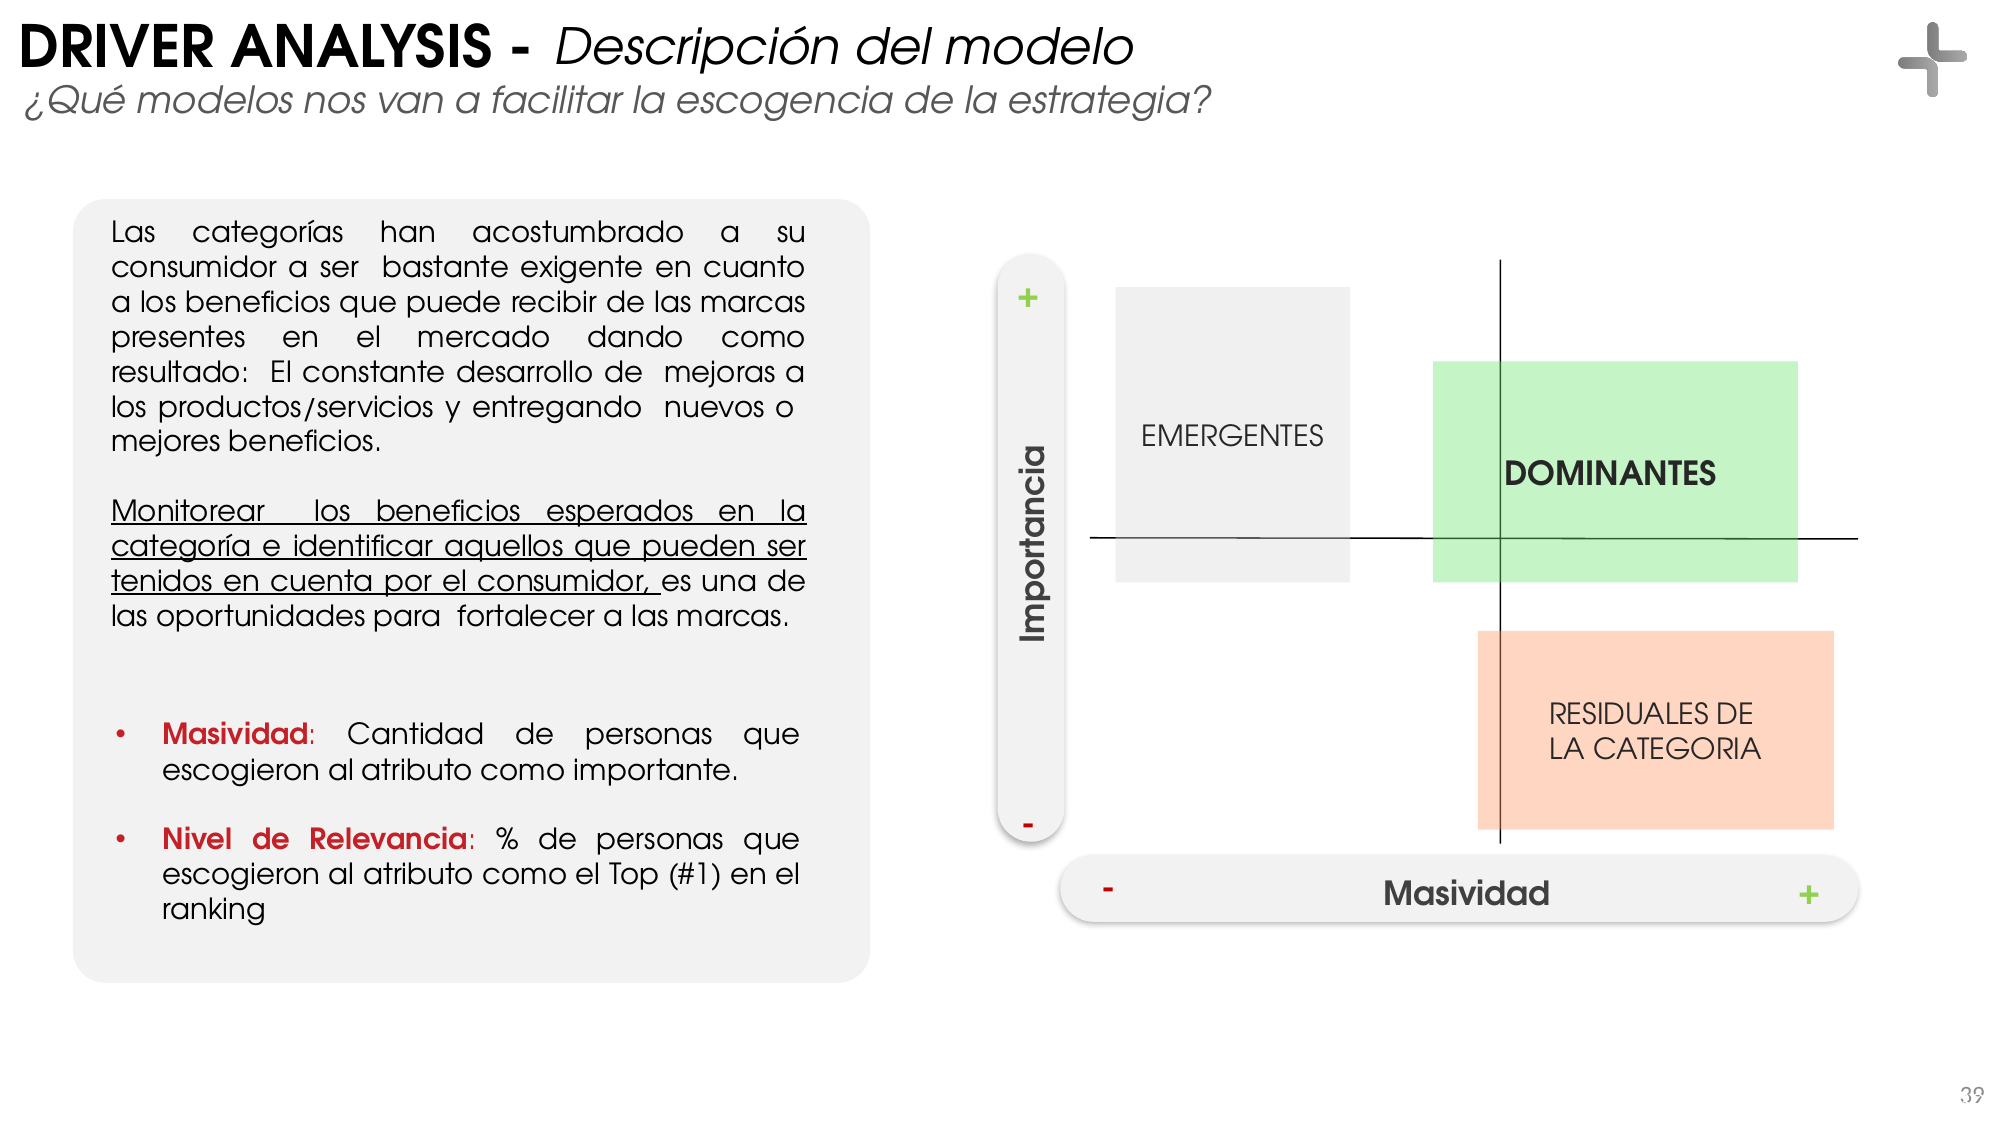

DRIVER ANALYSIS -
Descripción del modelo
¿Qué modelos nos van a facilitar la escogencia de la estrategia?

Las categorías han acostumbrado a su consumidor a ser  bastante exigente en cuanto a los beneficios que puede recibir de las marcas presentes en el mercado dando como resultado:  El constante desarrollo de  mejoras a los productos/servicios y entregando  nuevos o  mejores beneficios.

Monitorear  los beneficios esperados en la categoría e identificar aquellos que pueden ser tenidos en cuenta por el consumidor, es una de las oportunidades para  fortalecer a las marcas.

+
EMERGENTES
DOMINANTES

Importancia

RESIDUALES DE
LA CATEGORIA
-

-
+
Masividad
Masividad: Cantidad de personas que escogieron al atributo como importante.

Nivel de Relevancia: % de personas que escogieron al atributo como el Top (#1) en el ranking
39
39